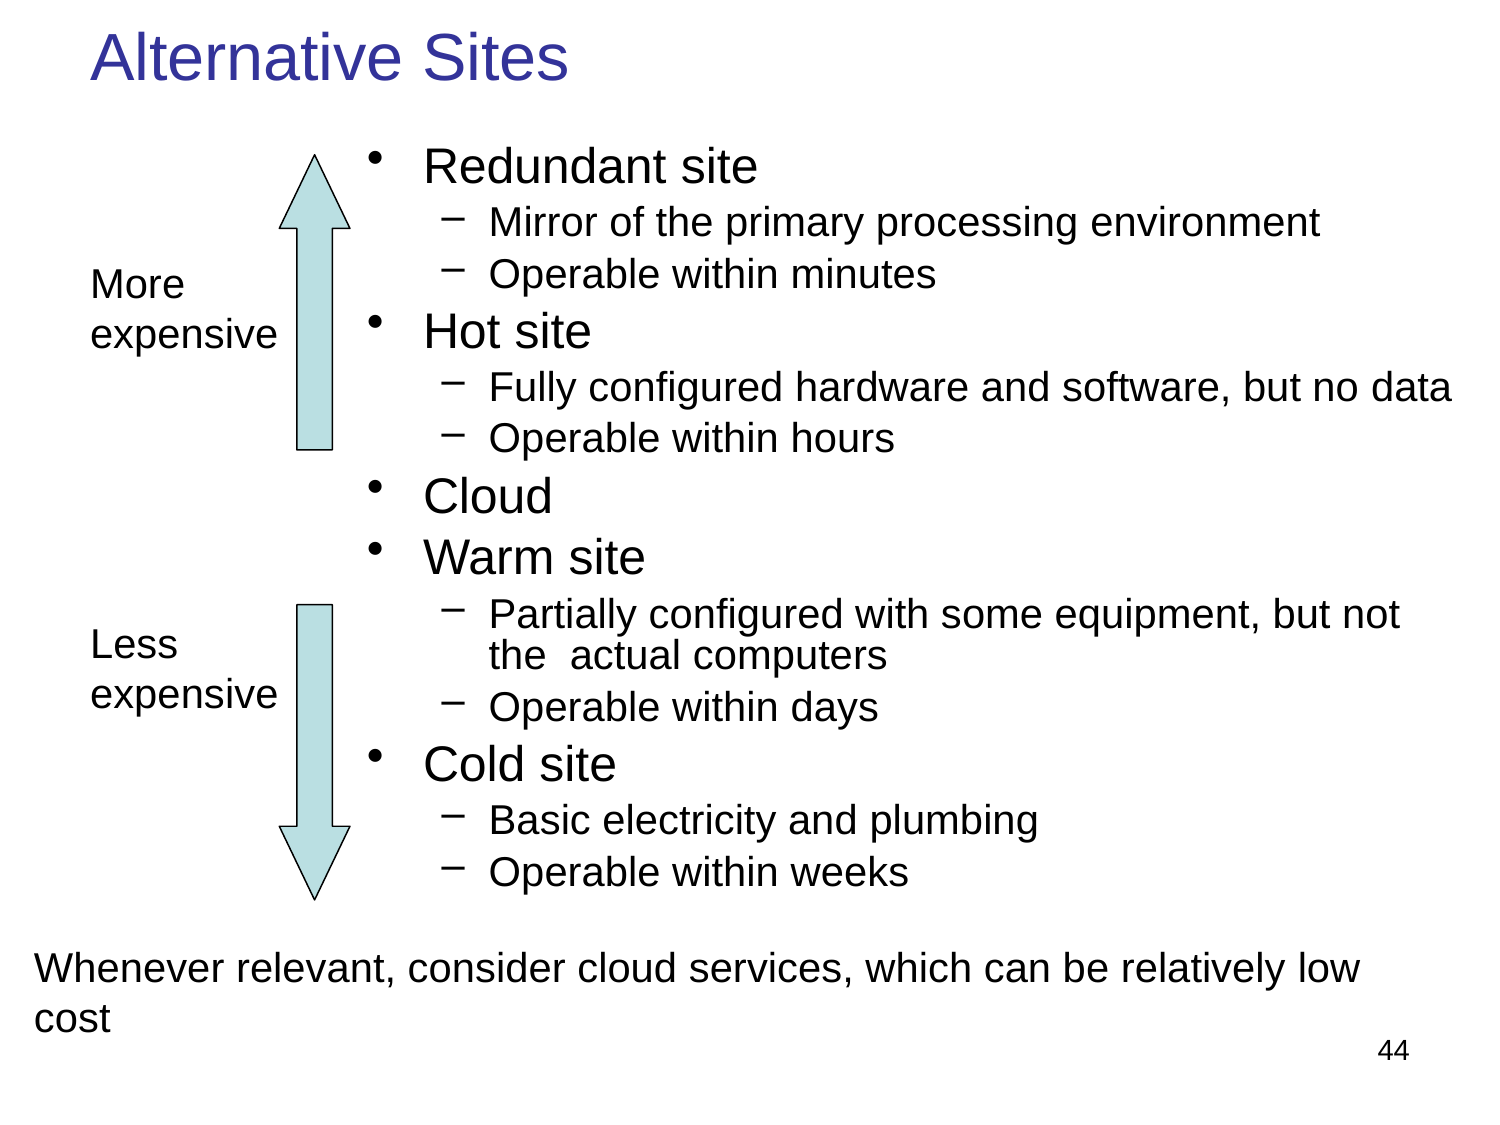

# Alternative Sites
Redundant site
Mirror of the primary processing environment
Operable within minutes
Hot site
Fully configured hardware and software, but no data
Operable within hours
Cloud
Warm site
Partially configured with some equipment, but not the  actual computers
Operable within days
Cold site
Basic electricity and plumbing
Operable within weeks

More
expensive

Less  expensive
Whenever relevant, consider cloud services, which can be relatively low cost

44